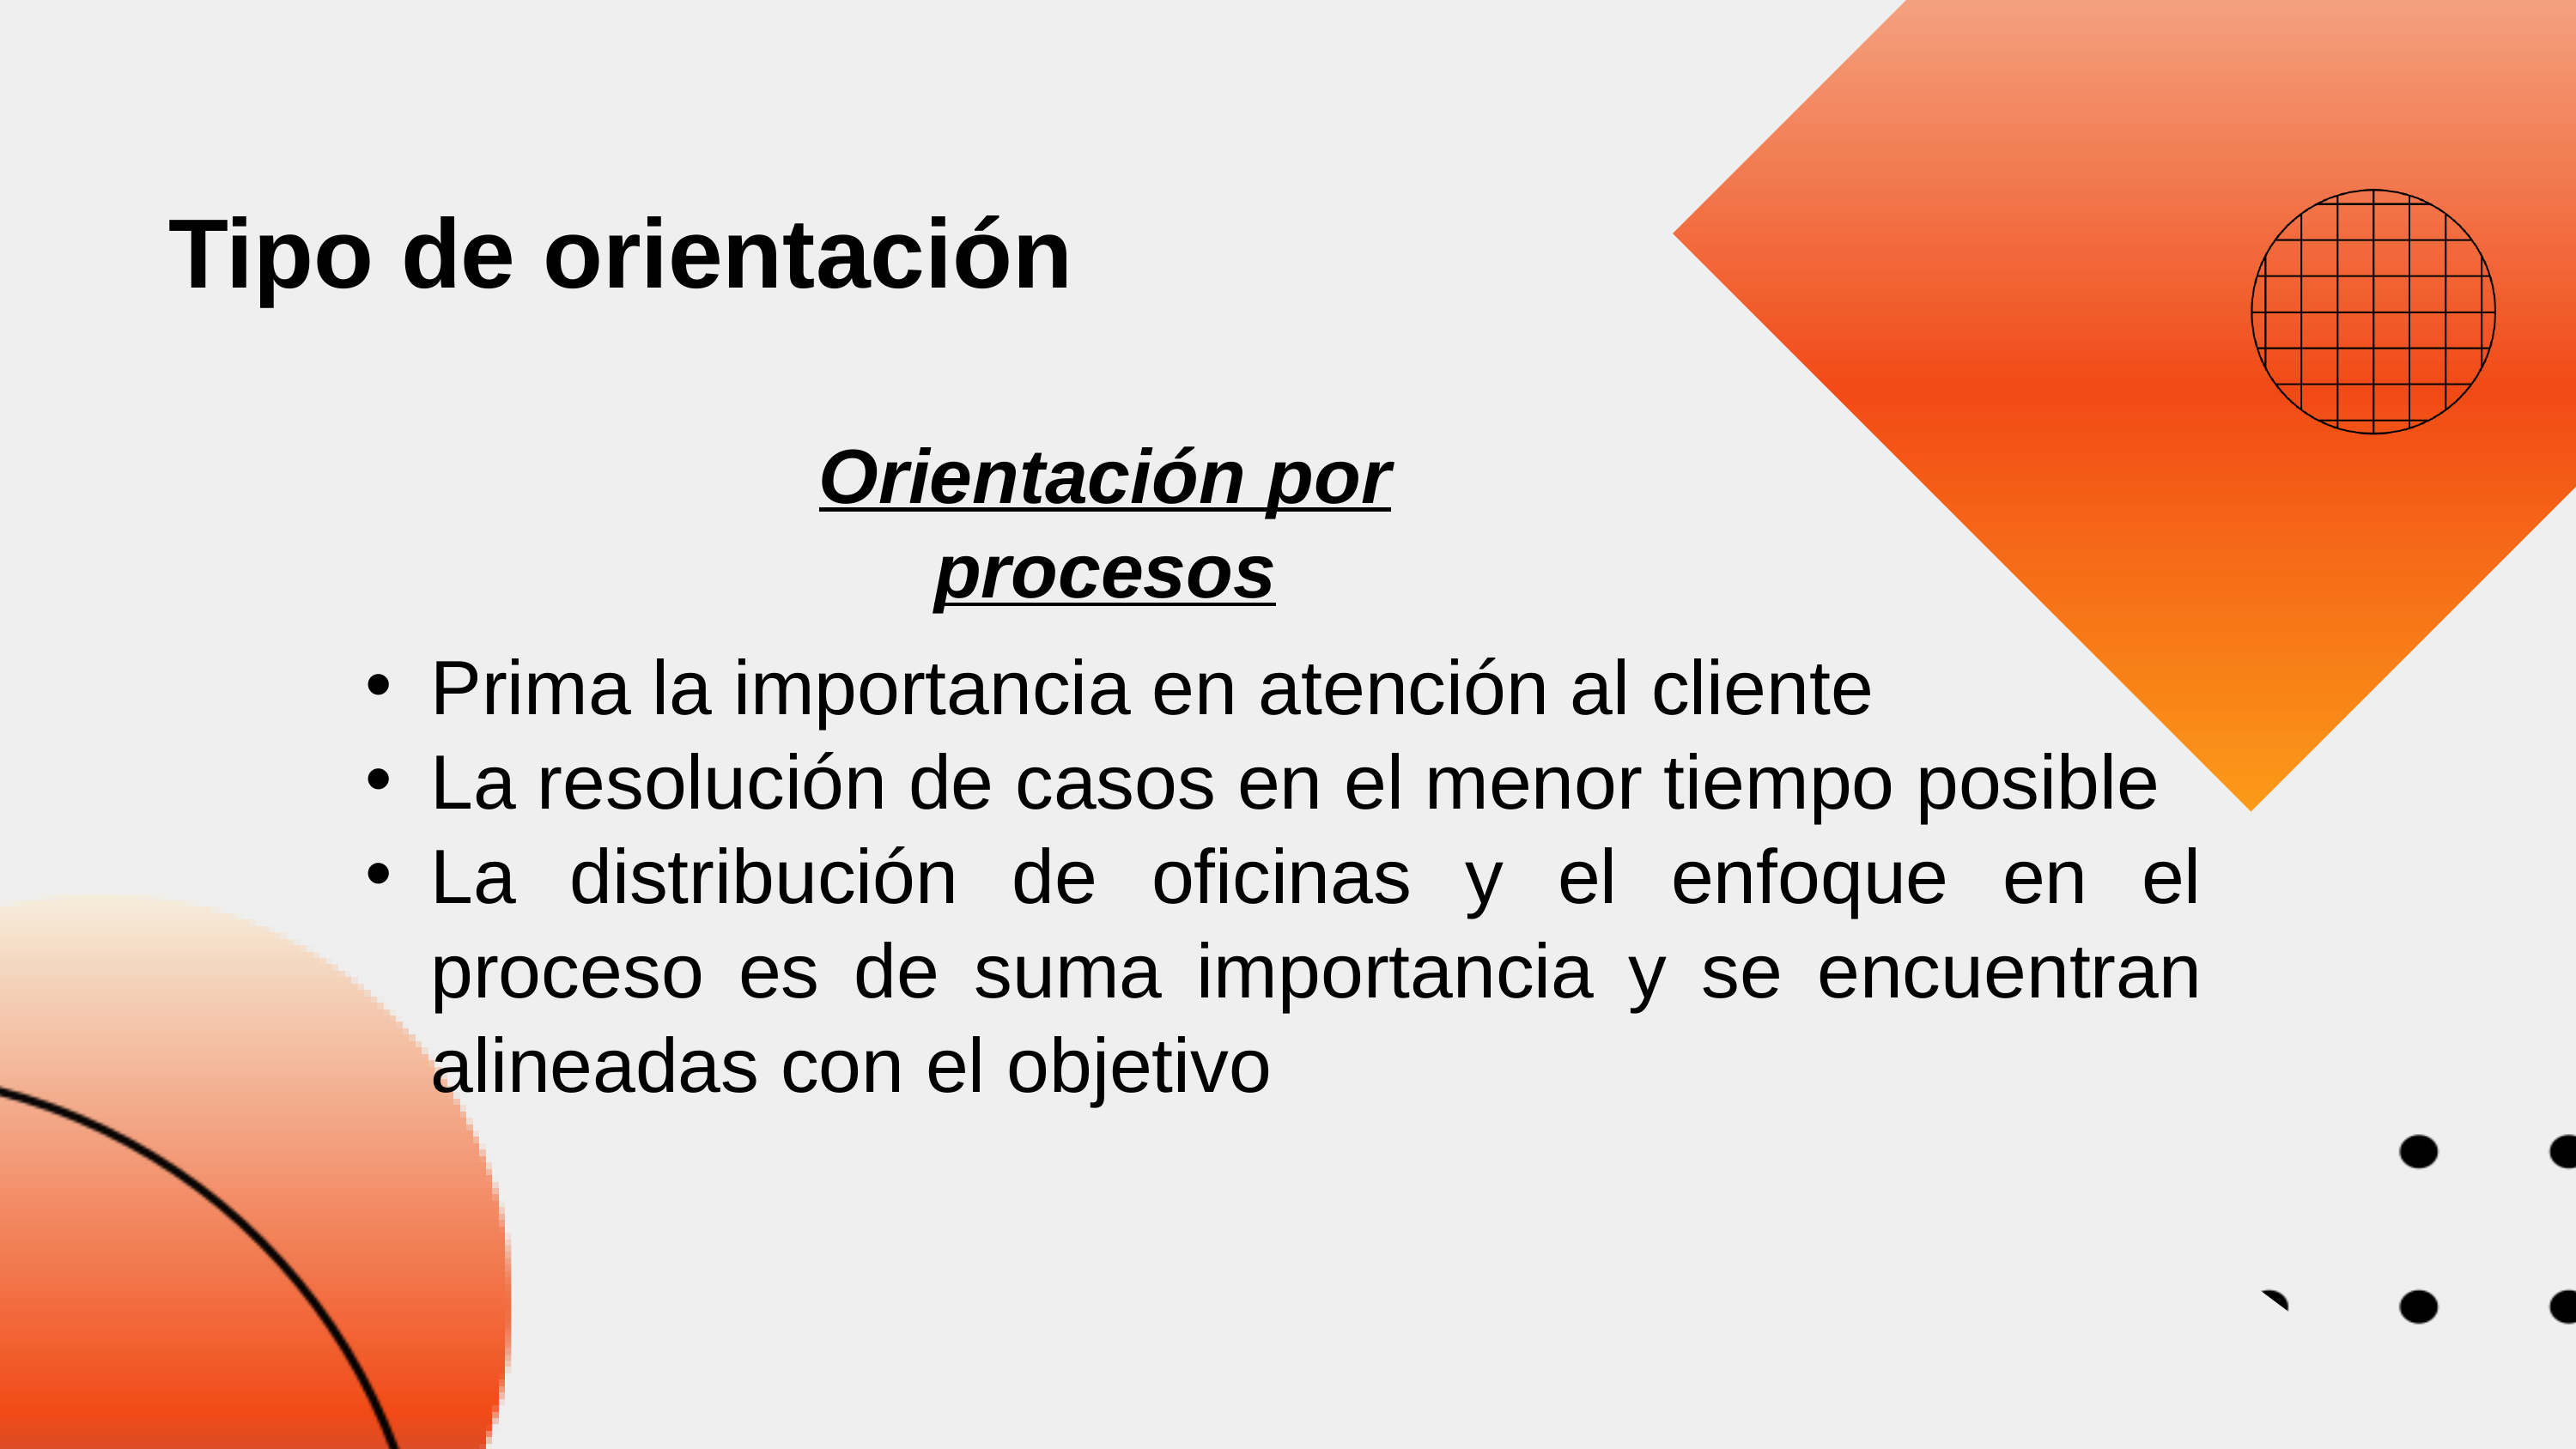

Tipo de orientación

Orientación por procesos
Prima la importancia en atención al cliente
La resolución de casos en el menor tiempo posible
La distribución de oficinas y el enfoque en el proceso es de suma importancia y se encuentran alineadas con el objetivo